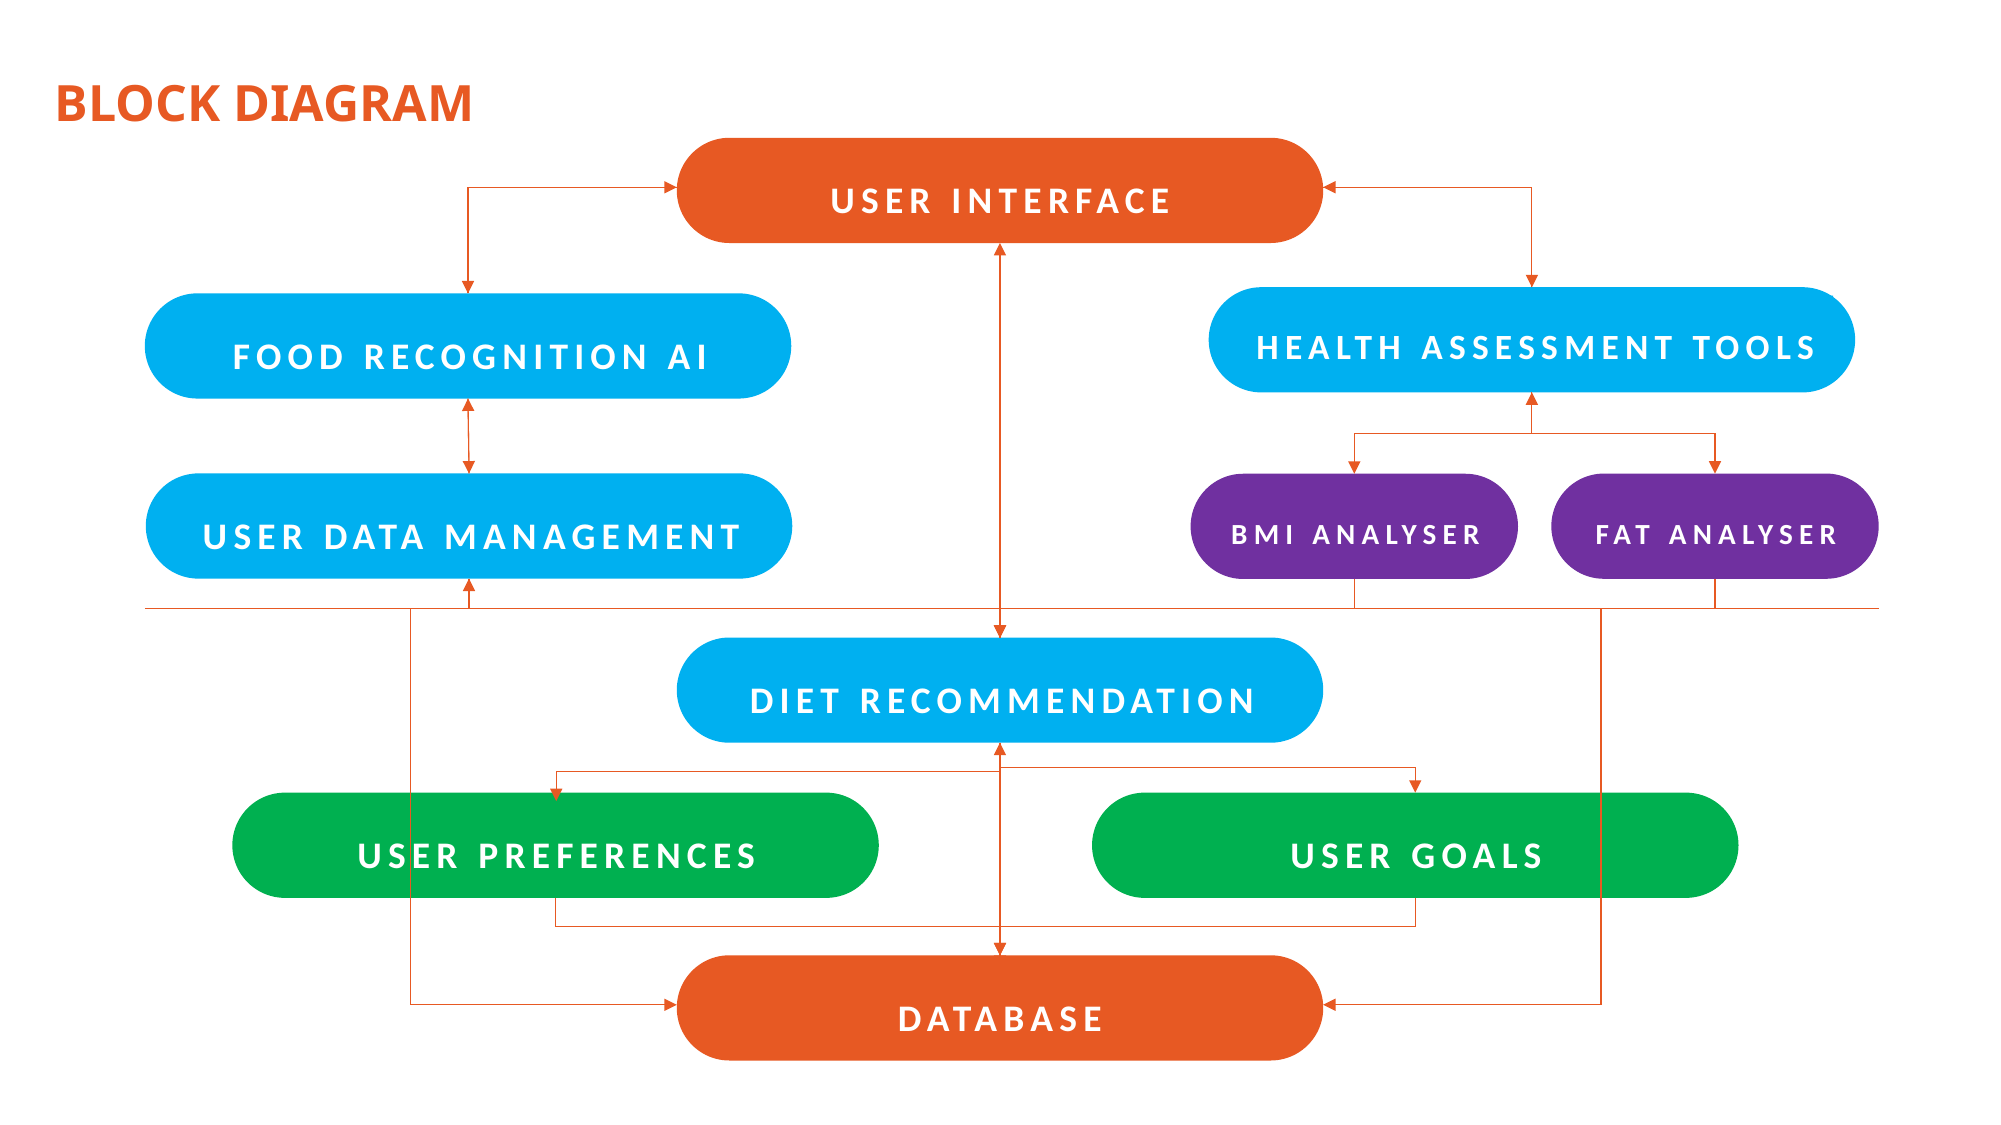

BLOCK DIAGRAM

USER INTERFACE

HEALTH ASSESSMENT TOOLS

FOOD RECOGNITION AI

USER DATA MANAGEMENT

FAT ANALYSER

BMI ANALYSER

DIET RECOMMENDATION

USER PREFERENCES

USER GOALS

DATABASE